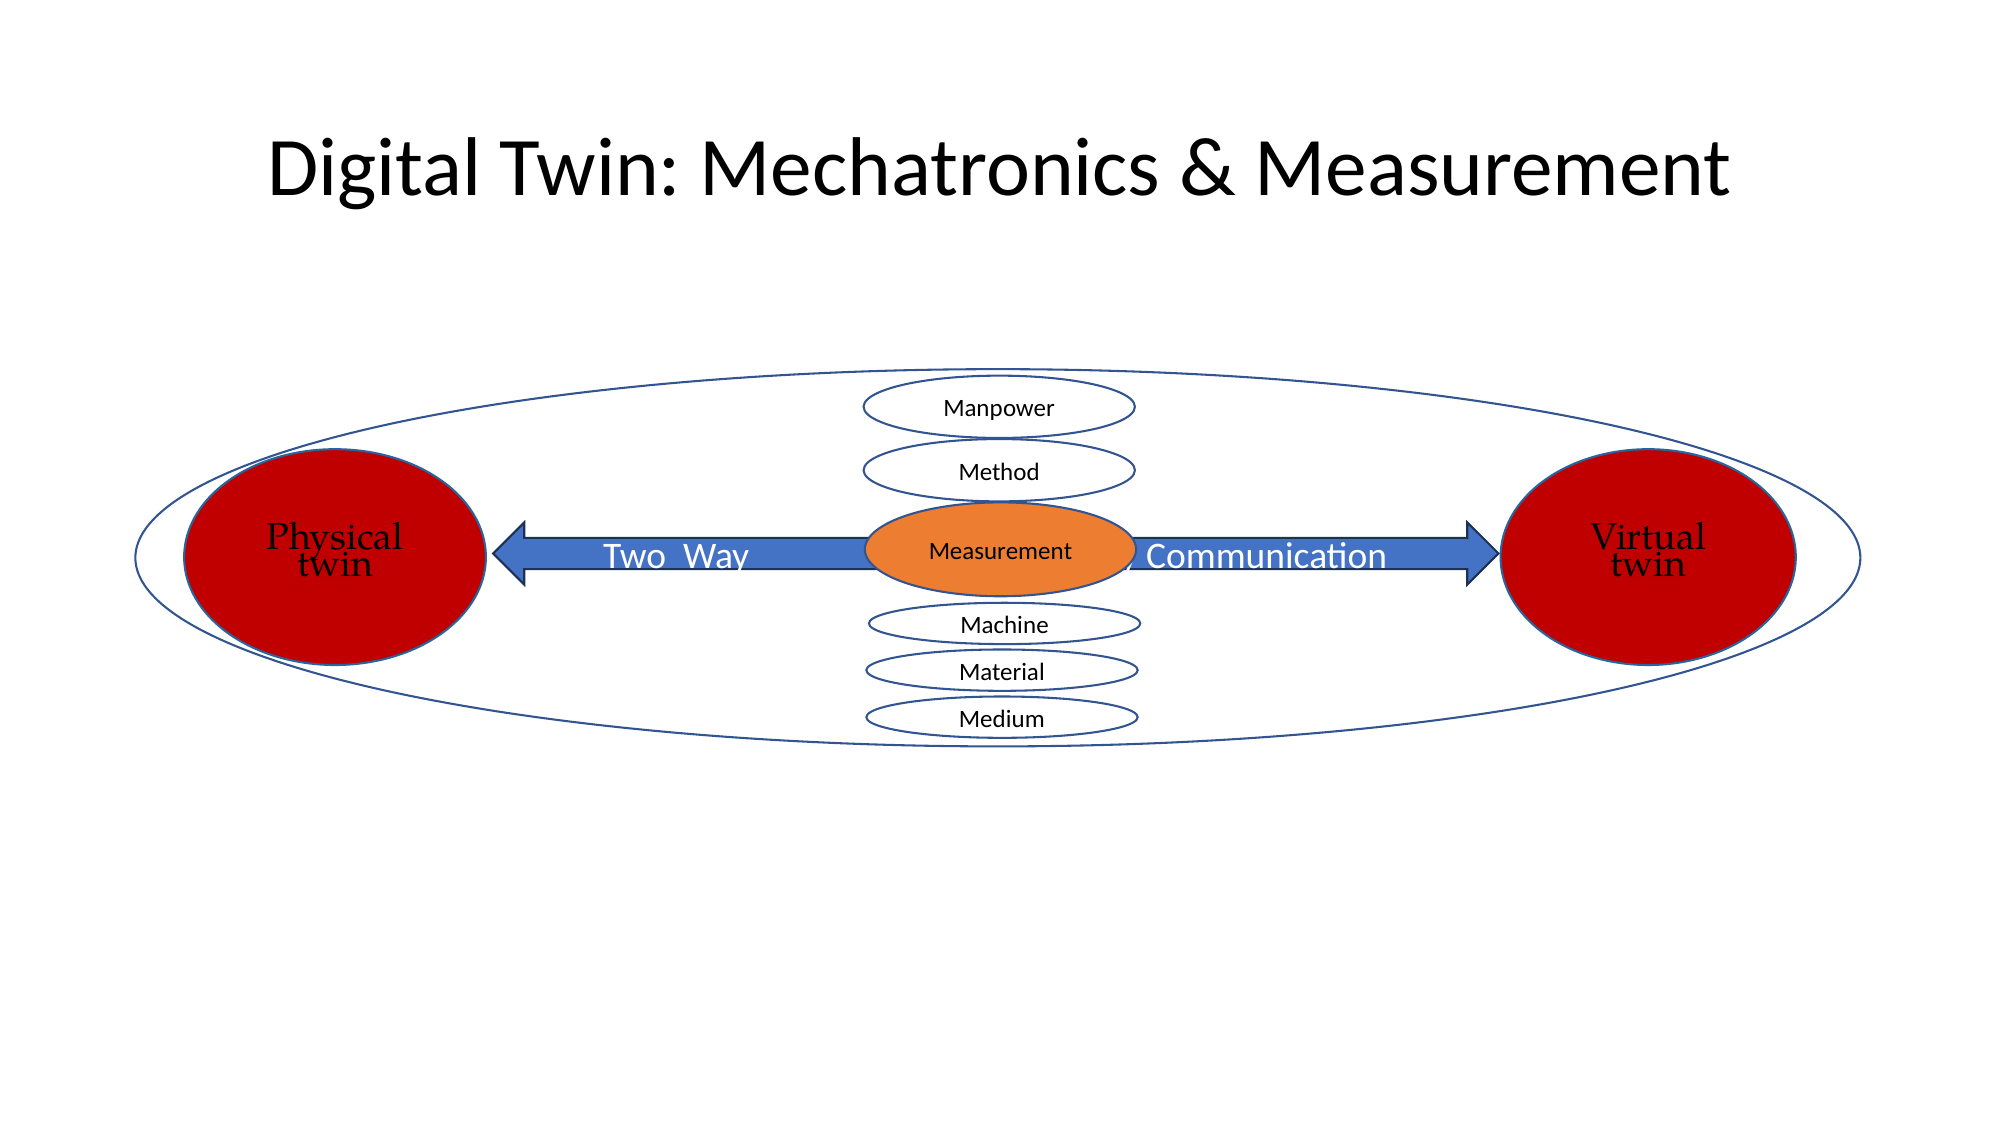

# Digital Twin: Mechatronics & Measurement

Physical twin
Virtual twin
Two  Way                                      Way Communication
Manpower
Method
Measurement
Machine
Material
Medium